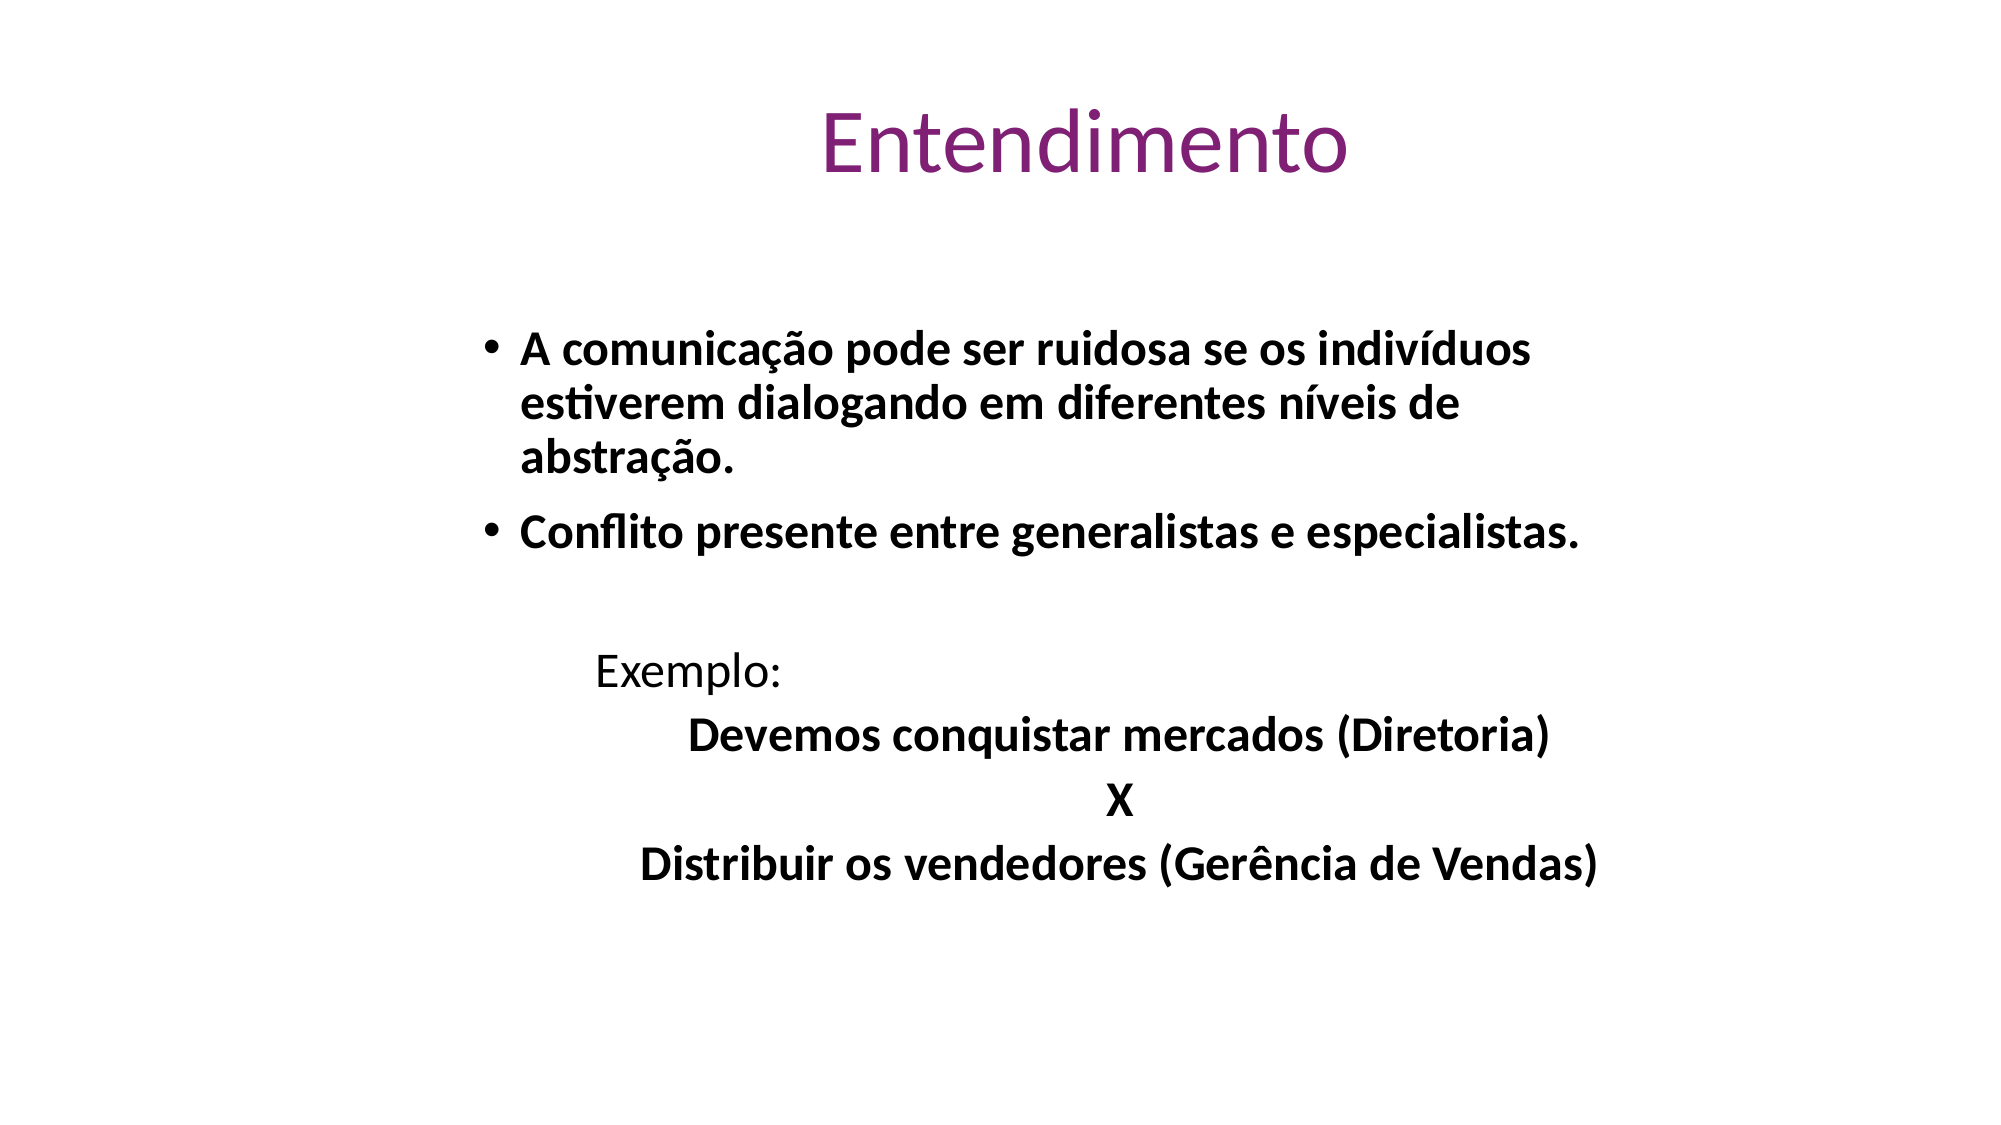

# Entendimento
A comunicação pode ser ruidosa se os indivíduos estiverem dialogando em diferentes níveis de abstração.
Conflito presente entre generalistas e especialistas.

	Exemplo:
Devemos conquistar mercados (Diretoria)
X
Distribuir os vendedores (Gerência de Vendas)